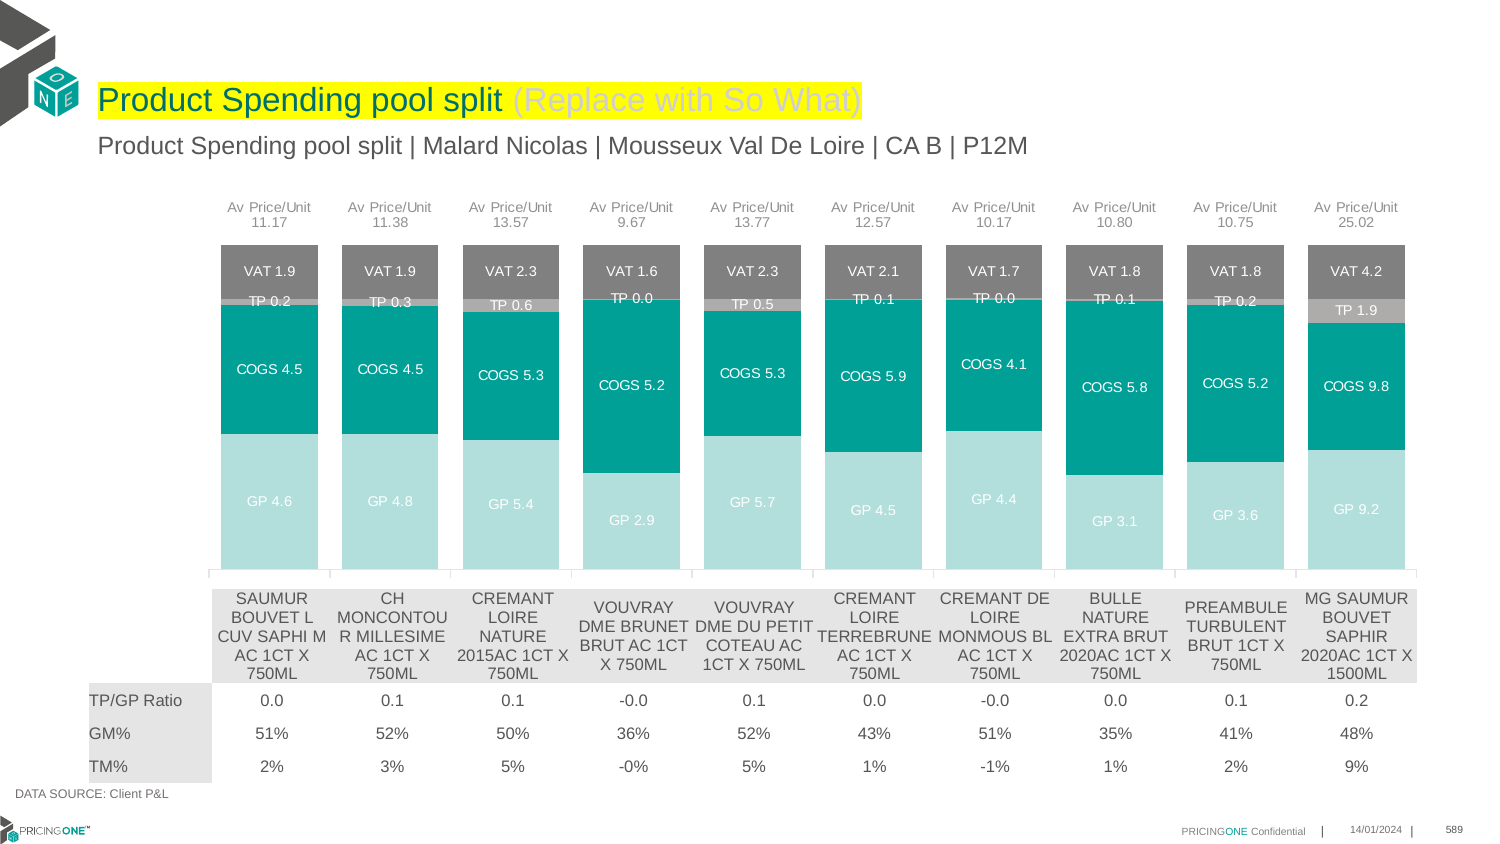

# Product Spending pool split (Replace with So What)
Product Spending pool split | Malard Nicolas | Mousseux Val De Loire | CA B | P12M

### Chart

| Category | GP | COGS | TP | VAT |
|---|---|---|---|---|
| Av Price/Unit 11.17 | 4.645729809523811 | 4.456745380952382 | 0.2023335952380947 | 1.860952380952381 |
| Av Price/Unit 11.38 | 4.760414509803921 | 4.471339215686274 | 0.251470675381265 | 1.8966448801742912 |
| Av Price/Unit 13.57 | 5.405899118683902 | 5.334223736780259 | 0.5642782608695658 | 2.260869565217391 |
| Av Price/Unit 9.67 | 2.8750830674215133 | 5.187596500257334 | -0.00769586550008583 | 1.610996740435752 |
| Av Price/Unit 13.77 | 5.659556790123457 | 5.295733405954976 | 0.522560203340598 | 2.2955700798838055 |
| Av Price/Unit 12.57 | 4.5267 | 5.89 | 0.054554836926479666 | 2.094250967385295 |
| Av Price/Unit 10.17 | 4.3625 | 4.1375 | -0.04291732490784739 | 1.6914165350184311 |
| Av Price/Unit 10.80 | 3.1414760869565215 | 5.792391304347826 | 0.06975579710145041 | 1.8007246376811579 |
| Av Price/Unit 10.75 | 3.554539622641509 | 5.195460377358492 | 0.2091194968553456 | 1.7918238993710698 |
| Av Price/Unit 25.02 | 9.198949999999998 | 9.775666666666668 | 1.8726055555555554 | 4.169444444444442 |
|  | SAUMUR BOUVET L CUV SAPHI M AC 1CT X 750ML | CH MONCONTOUR MILLESIME AC 1CT X 750ML | CREMANT LOIRE NATURE 2015AC 1CT X 750ML | VOUVRAY DME BRUNET BRUT AC 1CT X 750ML | VOUVRAY DME DU PETIT COTEAU AC 1CT X 750ML | CREMANT LOIRE TERREBRUNE AC 1CT X 750ML | CREMANT DE LOIRE MONMOUS BL AC 1CT X 750ML | BULLE NATURE EXTRA BRUT 2020AC 1CT X 750ML | PREAMBULE TURBULENT BRUT 1CT X 750ML | MG SAUMUR BOUVET SAPHIR 2020AC 1CT X 1500ML |
| --- | --- | --- | --- | --- | --- | --- | --- | --- | --- | --- |
| TP/GP Ratio | 0.0 | 0.1 | 0.1 | -0.0 | 0.1 | 0.0 | -0.0 | 0.0 | 0.1 | 0.2 |
| GM% | 51% | 52% | 50% | 36% | 52% | 43% | 51% | 35% | 41% | 48% |
| TM% | 2% | 3% | 5% | -0% | 5% | 1% | -1% | 1% | 2% | 9% |
DATA SOURCE: Client P&L

14/01/2024
589